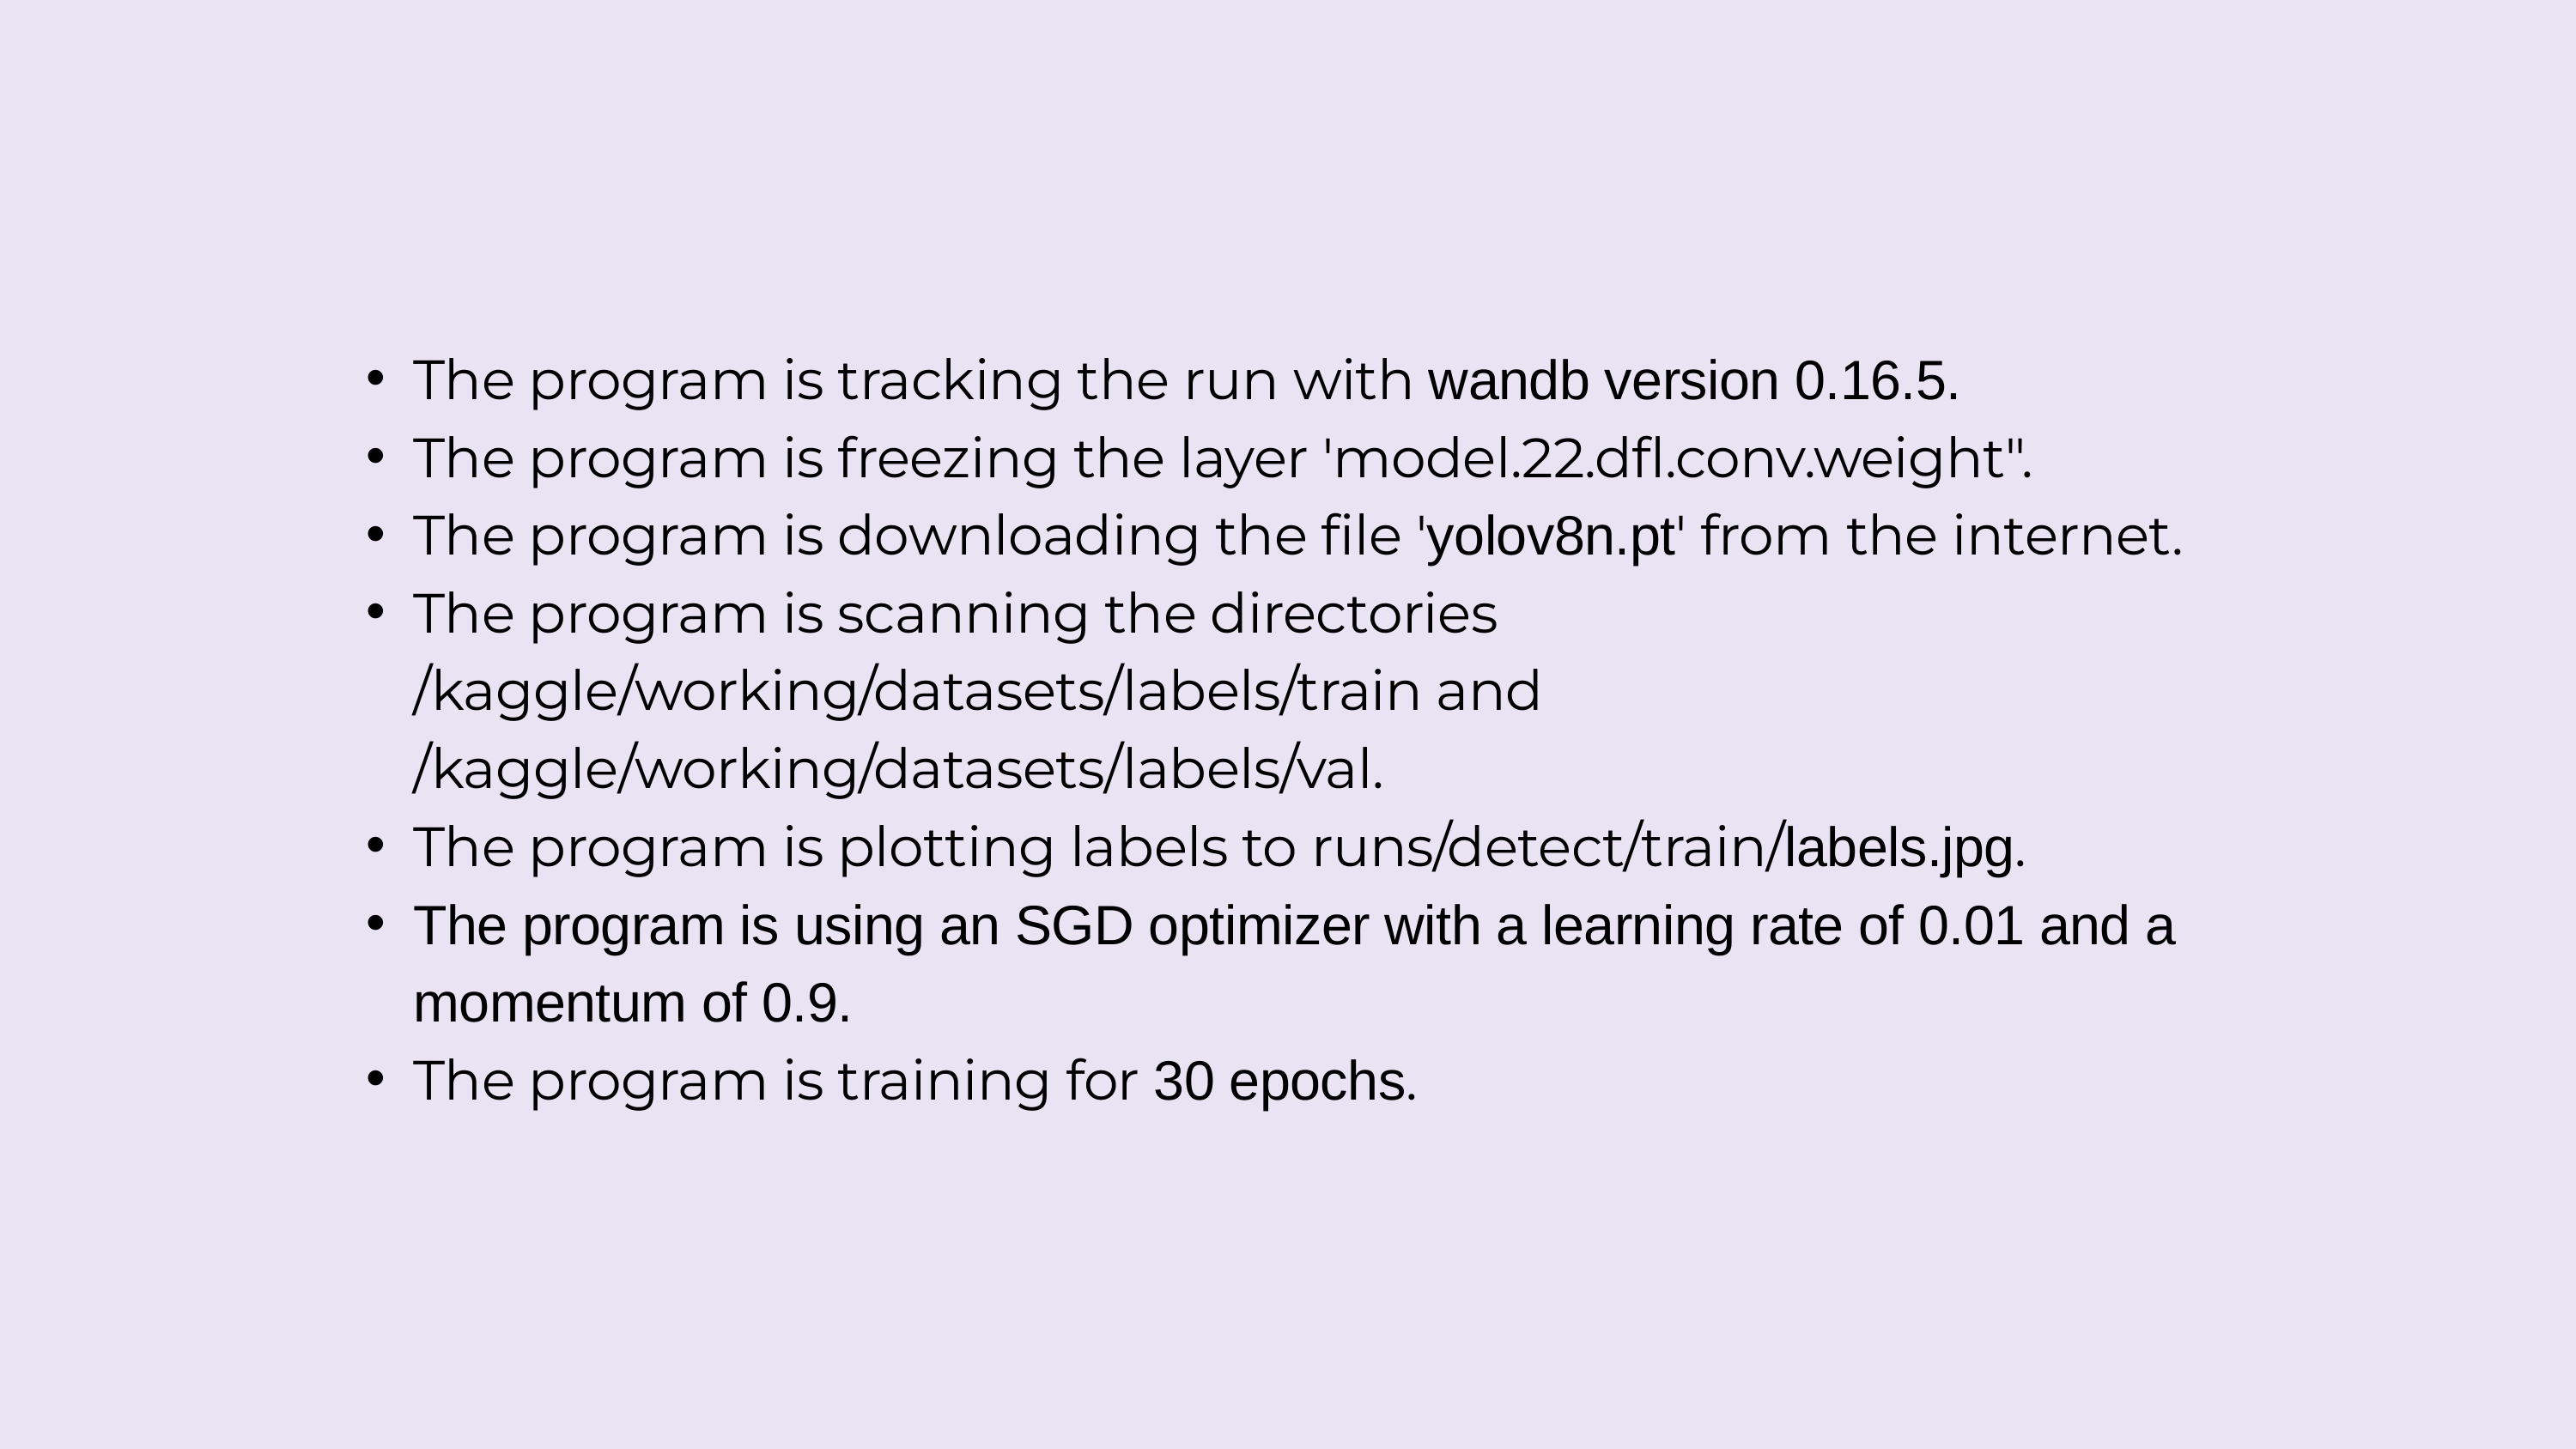

The program is tracking the run with wandb version 0.16.5.
The program is freezing the layer 'model.22.dfl.conv.weight".
The program is downloading the file 'yolov8n.pt' from the internet.
The program is scanning the directories /kaggle/working/datasets/labels/train and /kaggle/working/datasets/labels/val.
The program is plotting labels to runs/detect/train/labels.jpg.
The program is using an SGD optimizer with a learning rate of 0.01 and a momentum of 0.9.
The program is training for 30 epochs.